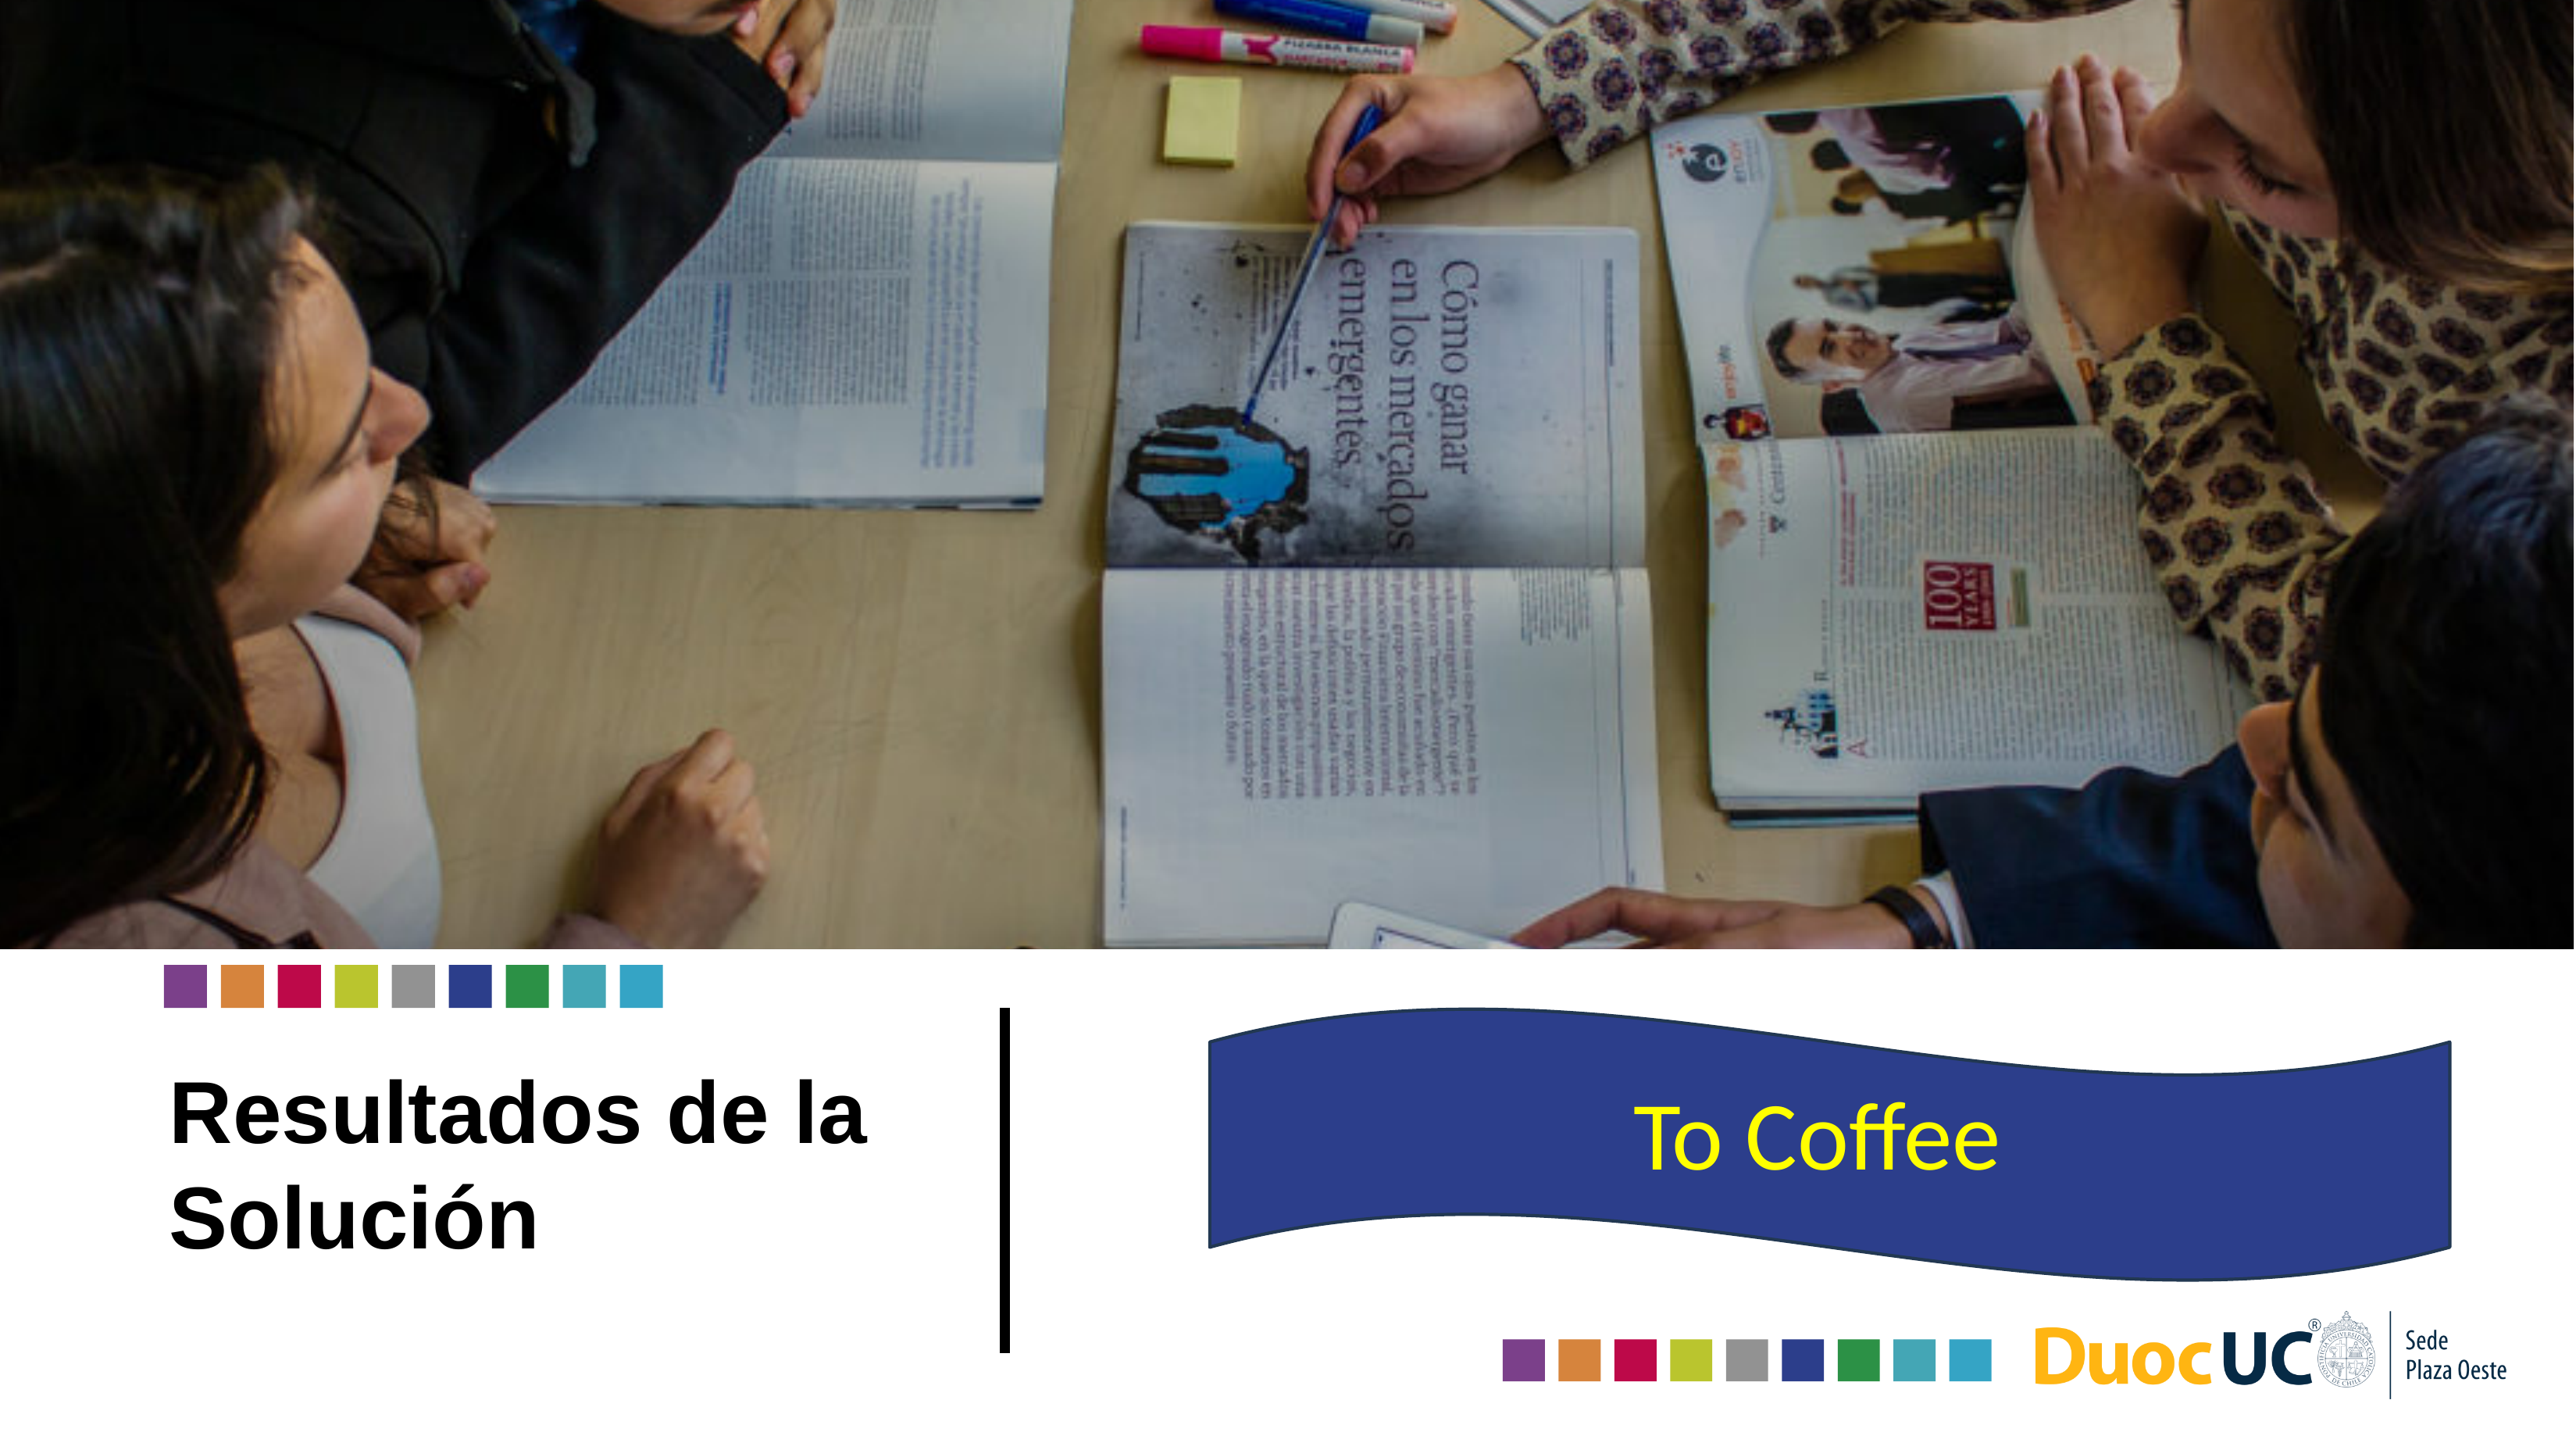

# Resultados de la Solución
To Coffee